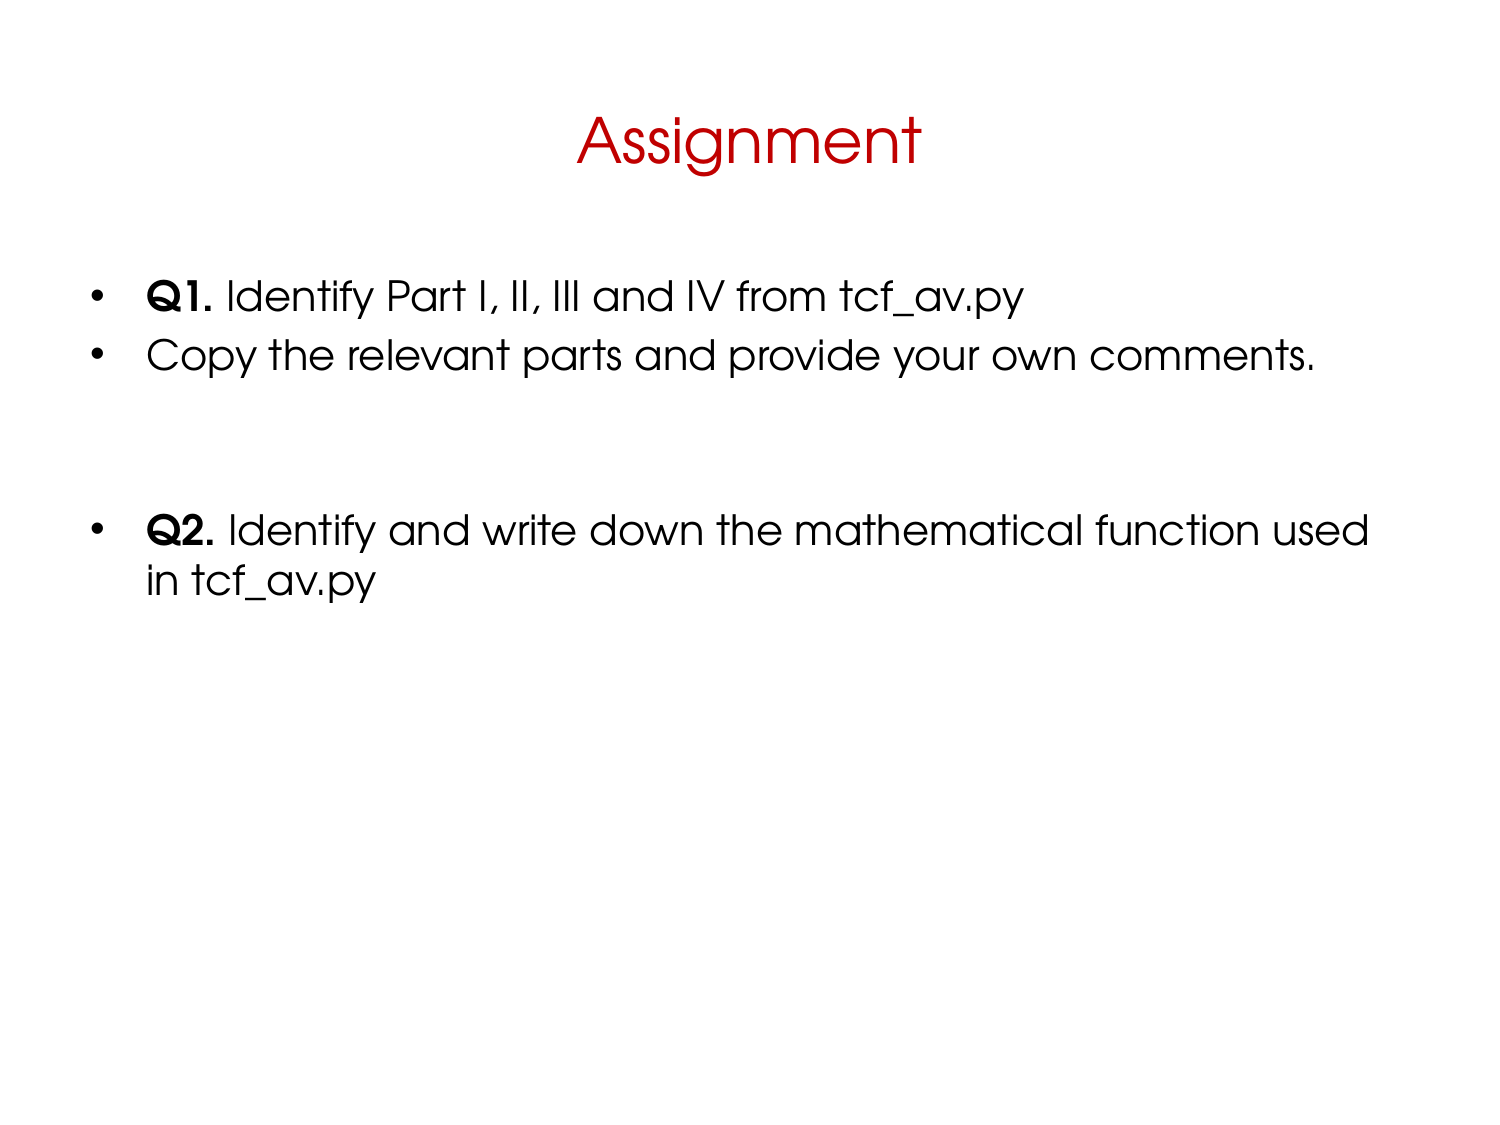

# Assignment
Q1. Identify Part I, II, III and IV from tcf_av.py
Copy the relevant parts and provide your own comments.

Q2. Identify and write down the mathematical function used in tcf_av.py